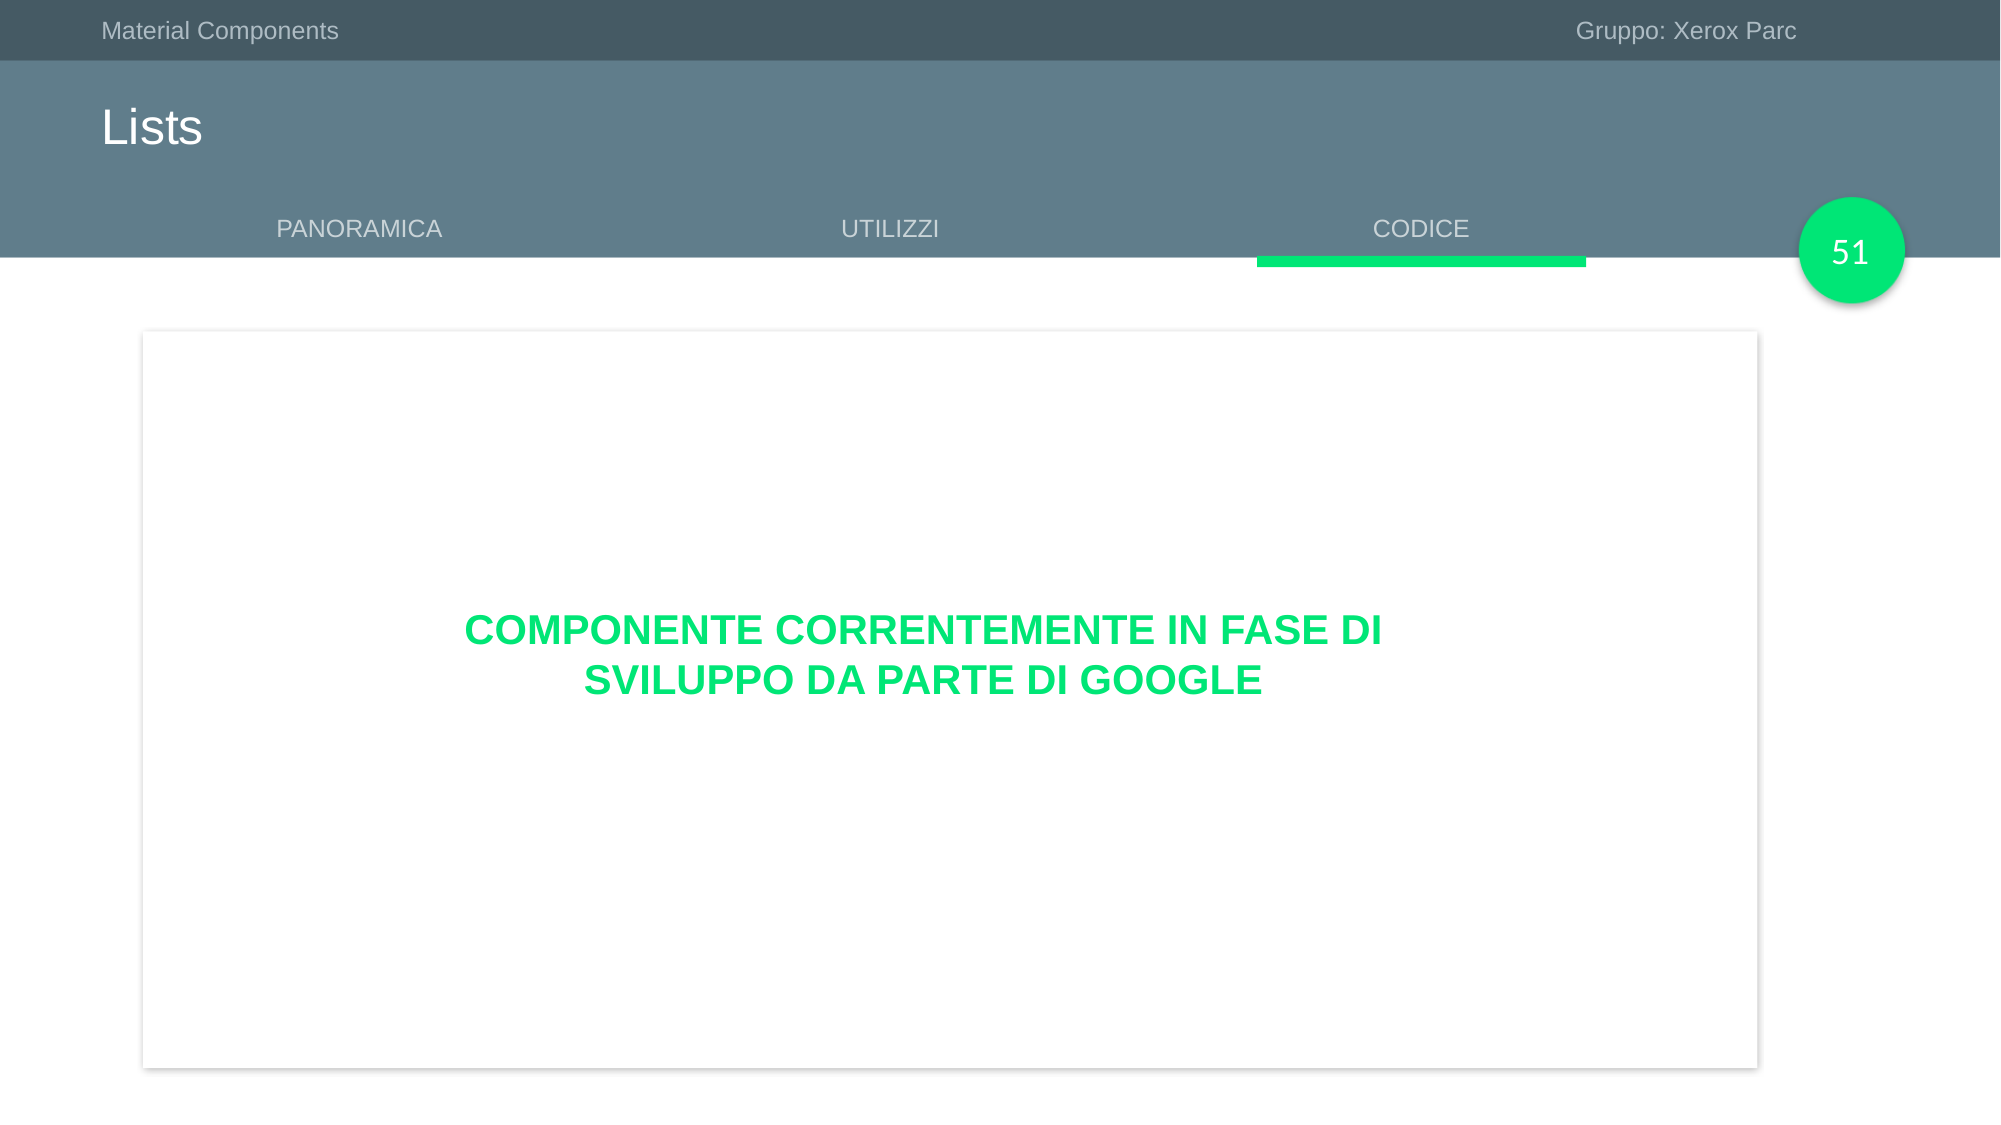

Material Components
Gruppo: Xerox Parc
Lists
CODICE
PANORAMICA
UTILIZZI
51

COMPONENTE CORRENTEMENTE IN FASE DI SVILUPPO DA PARTE DI GOOGLE